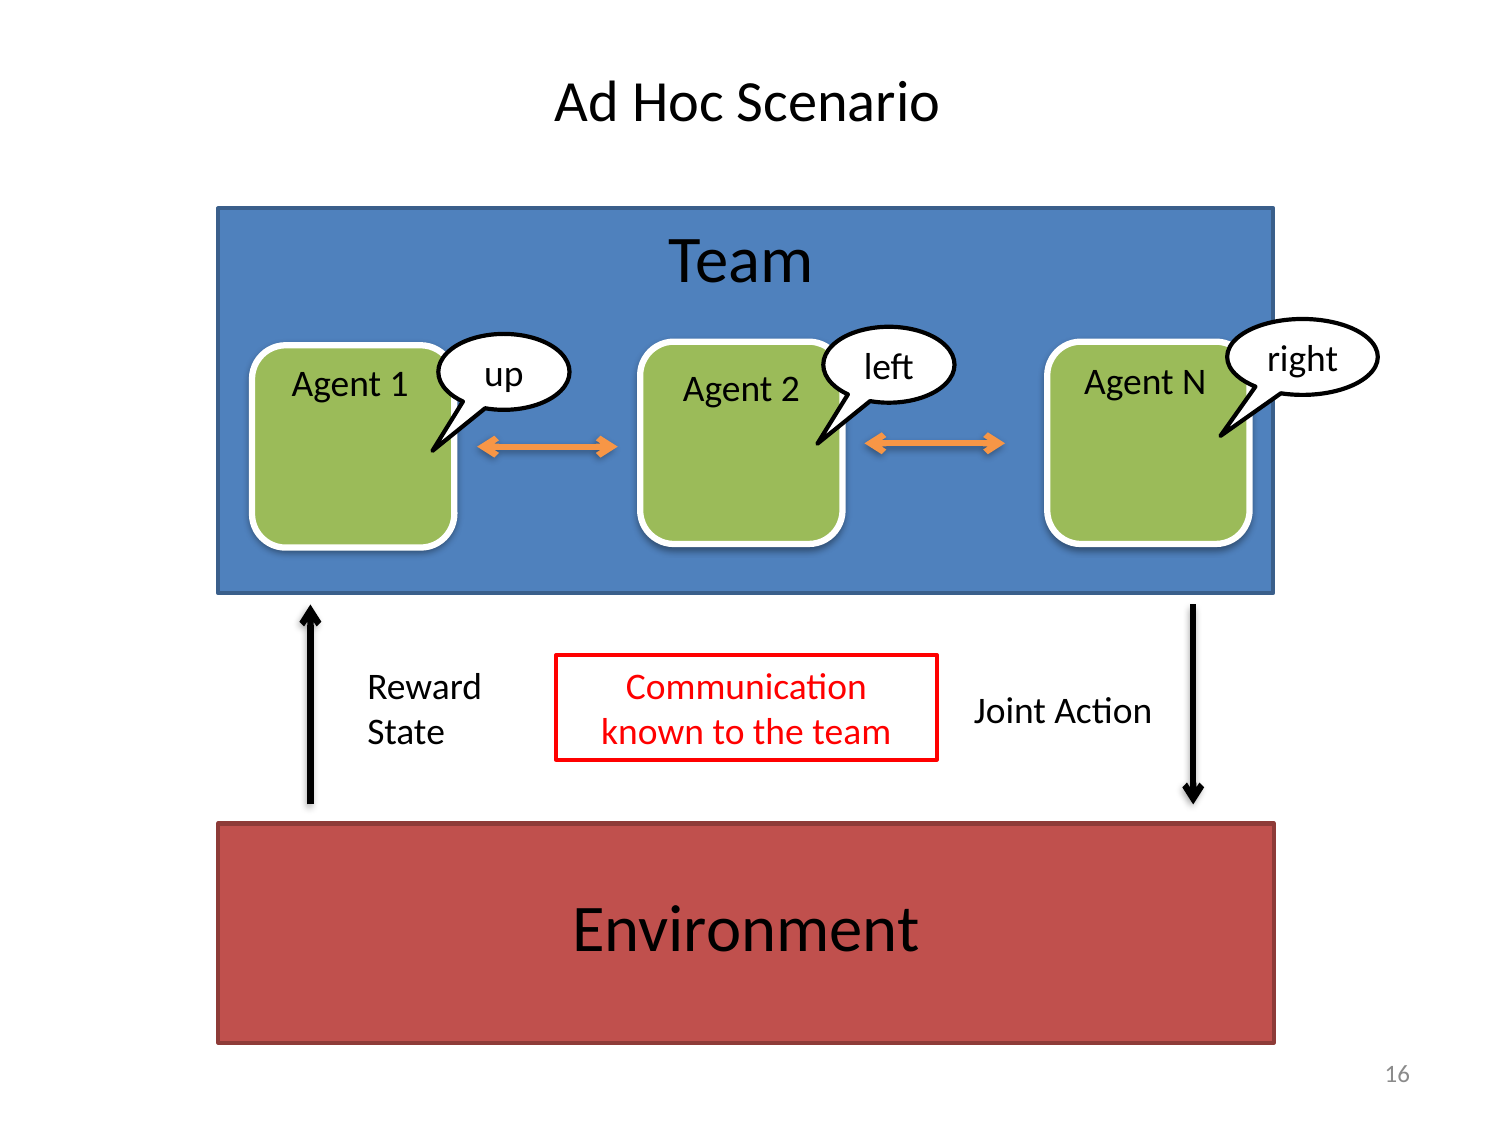

Ad Hoc Scenario

Team
right
left
up

Agent N
Agent 1
Agent 2
Reward
State
Communication known to the team
Joint Action

Environment
16